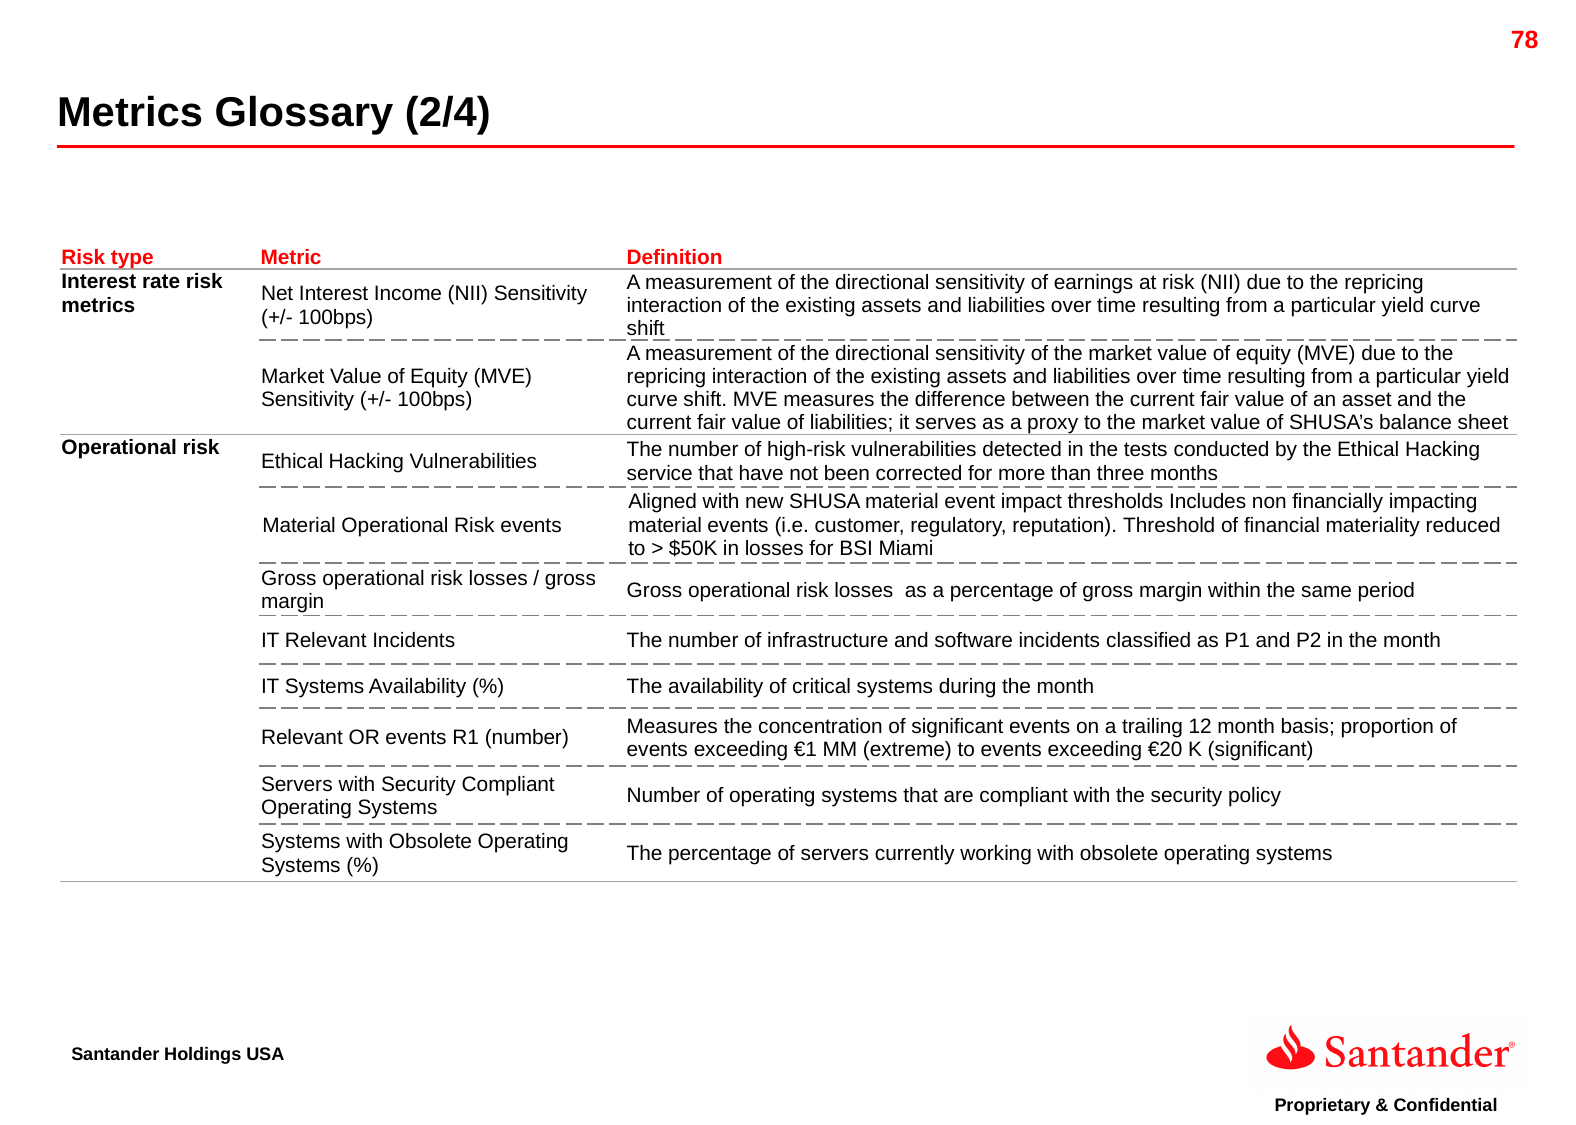

Metrics Glossary (2/4)
| Risk type | Metric | Definition |
| --- | --- | --- |
| Interest rate risk metrics | Net Interest Income (NII) Sensitivity (+/- 100bps) | A measurement of the directional sensitivity of earnings at risk (NII) due to the repricing interaction of the existing assets and liabilities over time resulting from a particular yield curve shift |
|  | Market Value of Equity (MVE) Sensitivity (+/- 100bps) | A measurement of the directional sensitivity of the market value of equity (MVE) due to the repricing interaction of the existing assets and liabilities over time resulting from a particular yield curve shift. MVE measures the difference between the current fair value of an asset and the current fair value of liabilities; it serves as a proxy to the market value of SHUSA’s balance sheet |
| Operational risk | Ethical Hacking Vulnerabilities | The number of high-risk vulnerabilities detected in the tests conducted by the Ethical Hacking service that have not been corrected for more than three months |
|  | Material Operational Risk events | Aligned with new SHUSA material event impact thresholds Includes non financially impacting material events (i.e. customer, regulatory, reputation). Threshold of financial materiality reduced to > $50K in losses for BSI Miami |
|  | Gross operational risk losses / gross margin | Gross operational risk losses as a percentage of gross margin within the same period |
|  | IT Relevant Incidents | The number of infrastructure and software incidents classified as P1 and P2 in the month |
|  | IT Systems Availability (%) | The availability of critical systems during the month |
|  | Relevant OR events R1 (number) | Measures the concentration of significant events on a trailing 12 month basis; proportion of events exceeding €1 MM (extreme) to events exceeding €20 K (significant) |
|  | Servers with Security Compliant Operating Systems | Number of operating systems that are compliant with the security policy |
|  | Systems with Obsolete Operating Systems (%) | The percentage of servers currently working with obsolete operating systems |